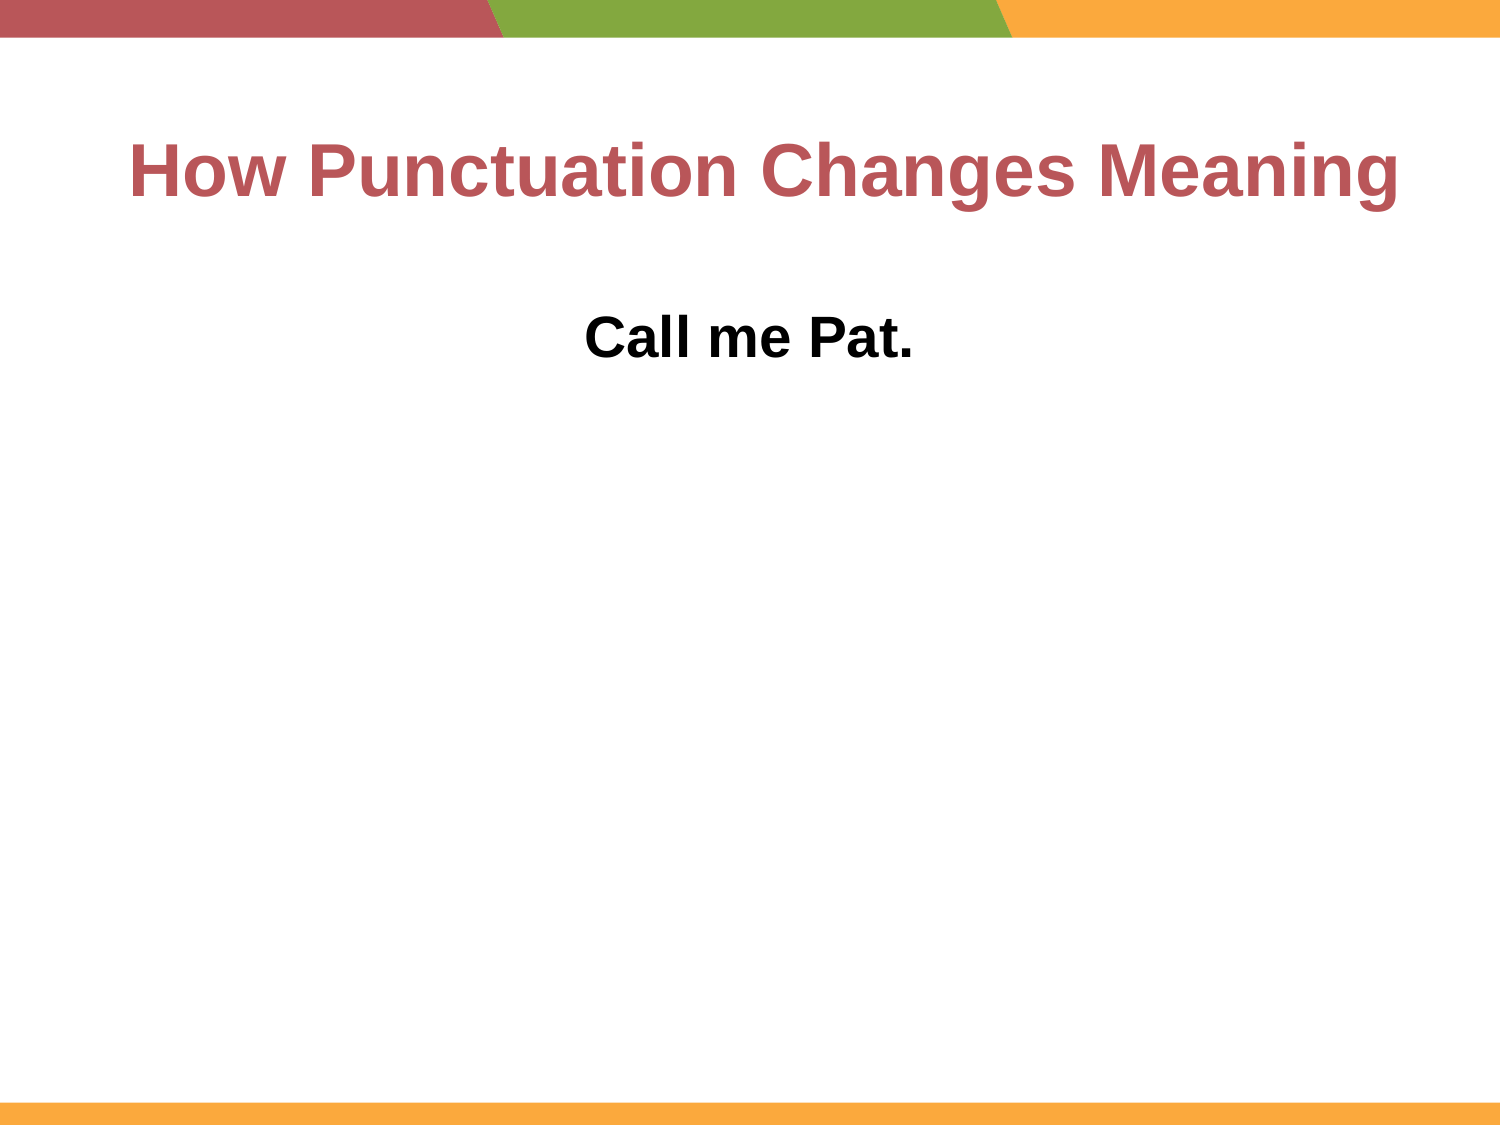

How Punctuation Changes Meaning
Call me Pat.